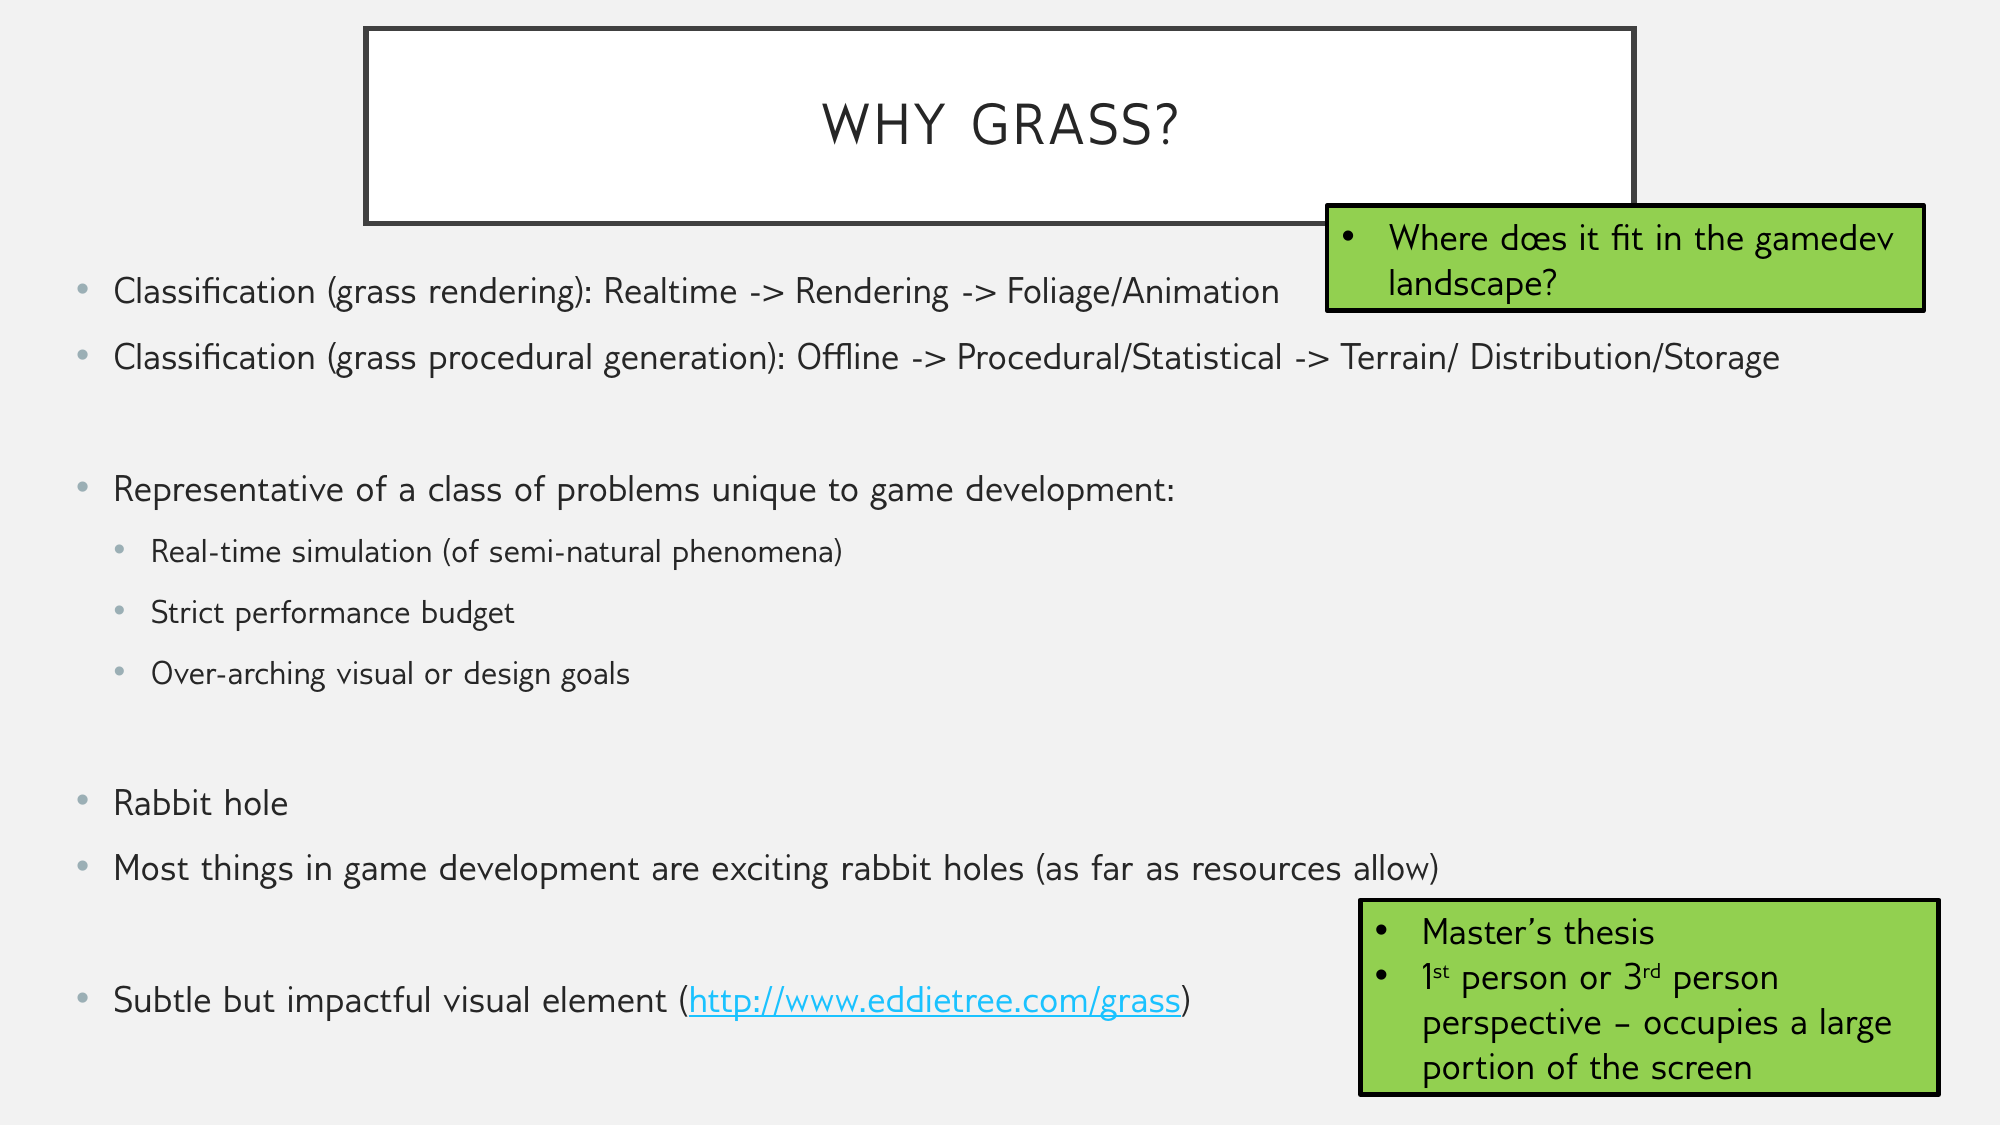

# Why Grass?
Where does it fit in the gamedev landscape?
Classification (grass rendering): Realtime -> Rendering -> Foliage/Animation
Classification (grass procedural generation): Offline -> Procedural/Statistical -> Terrain/ Distribution/Storage

Representative of a class of problems unique to game development:
Real-time simulation (of semi-natural phenomena)
Strict performance budget
Over-arching visual or design goals

Rabbit hole
Most things in game development are exciting rabbit holes (as far as resources allow)

Subtle but impactful visual element (http://www.eddietree.com/grass)

Master’s thesis
1st person or 3rd person perspective – occupies a large portion of the screen